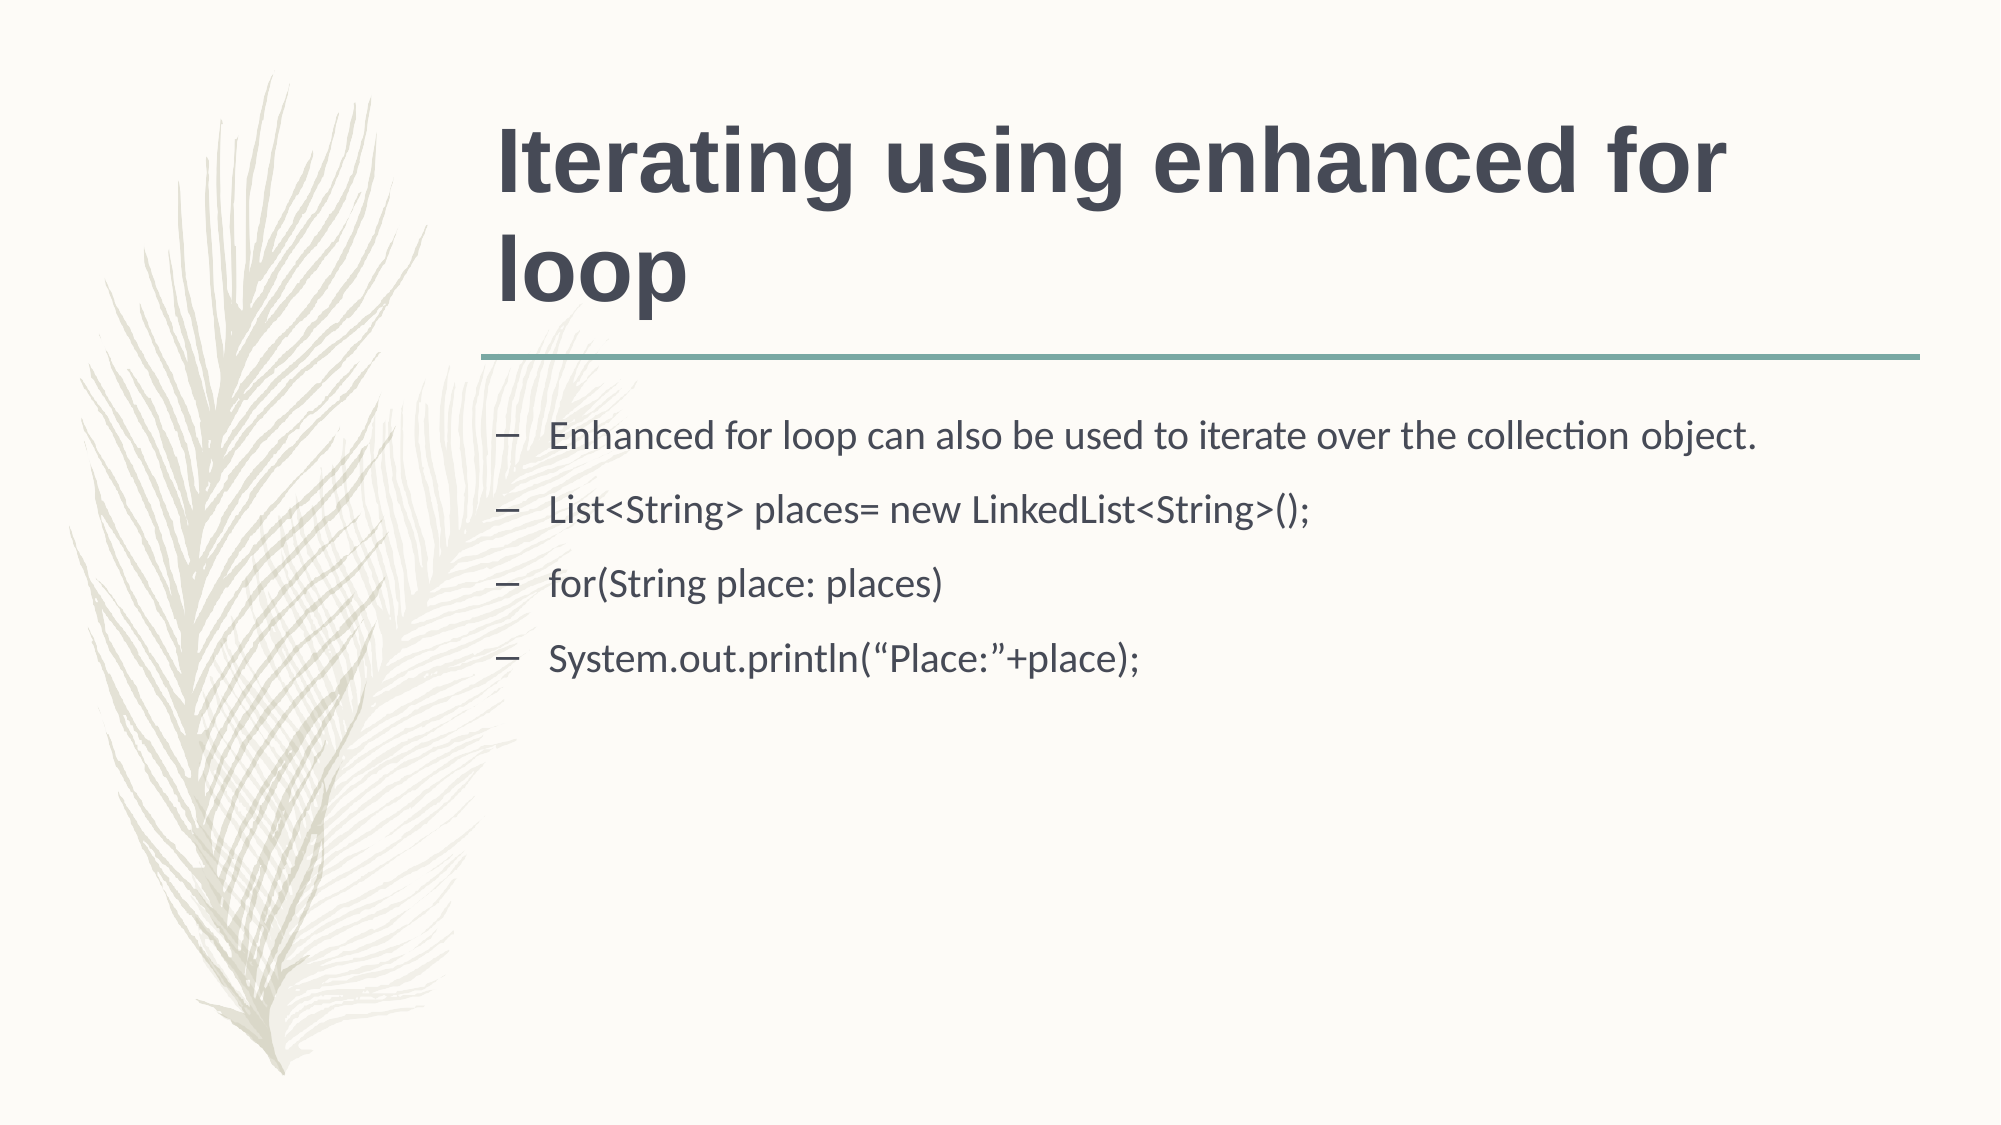

# Iterating using enhanced for  loop
Enhanced for loop can also be used to iterate over the collection object.
List<String> places= new LinkedList<String>();
for(String place: places)
System.out.println(“Place:”+place);